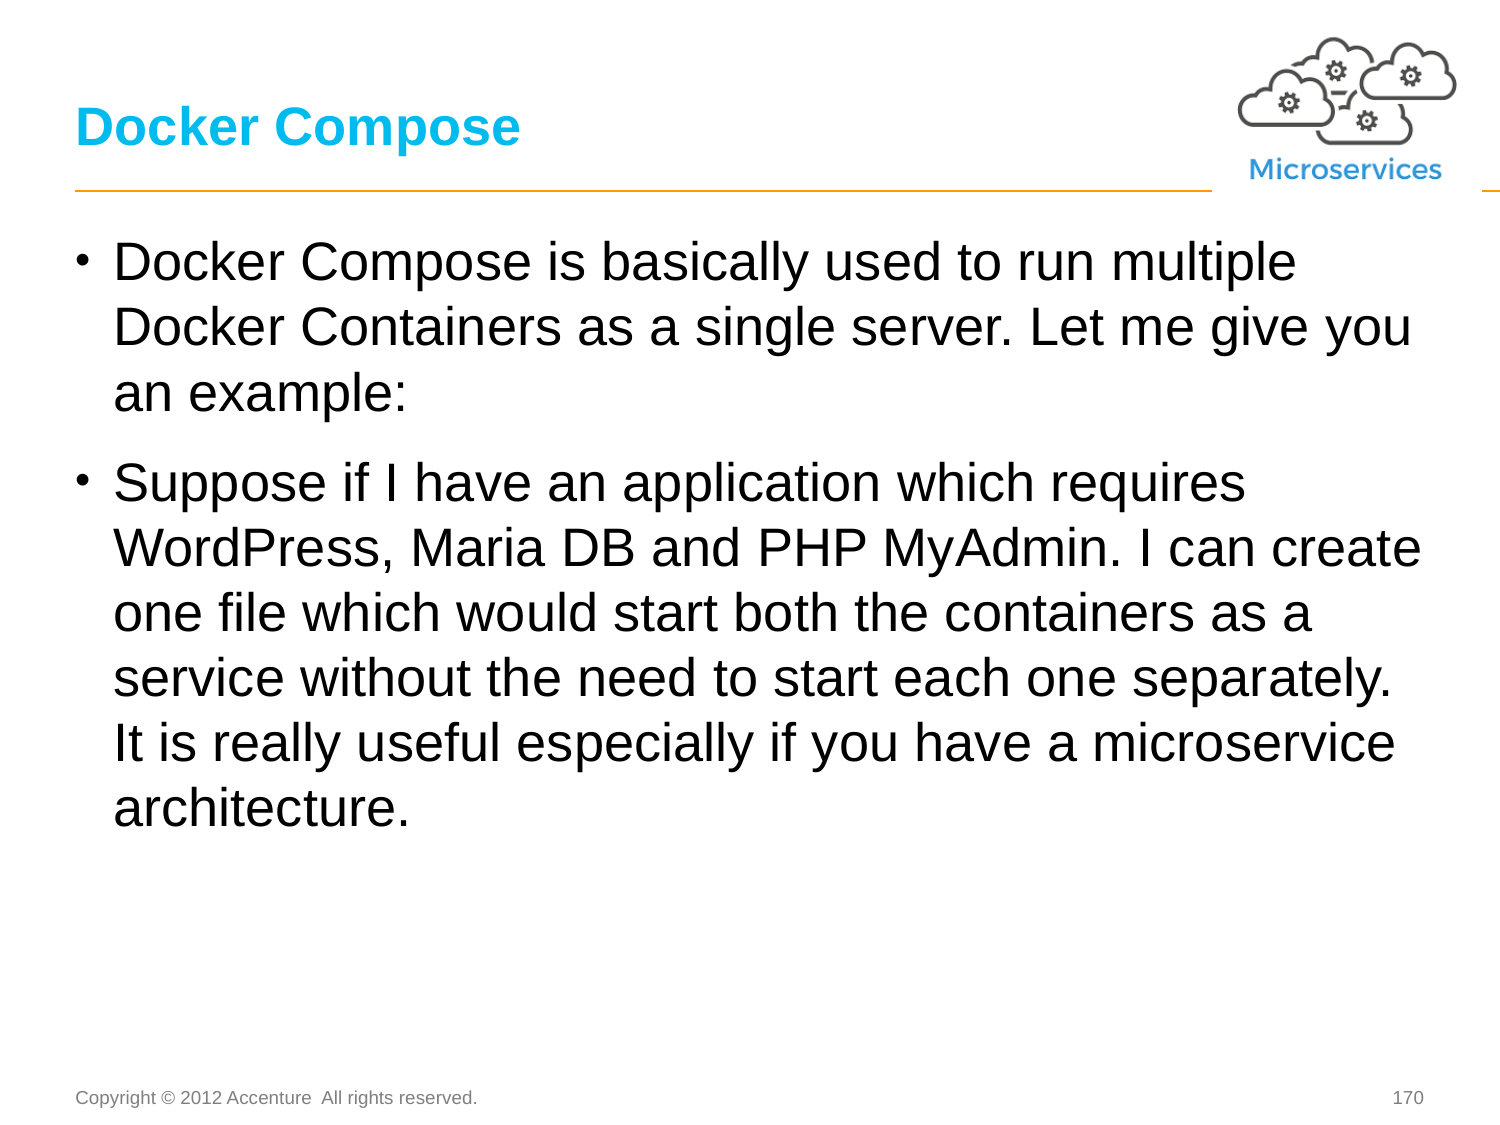

# Docker Compose
Docker Compose is basically used to run multiple Docker Containers as a single server. Let me give you an example:
Suppose if I have an application which requires WordPress, Maria DB and PHP MyAdmin. I can create one file which would start both the containers as a service without the need to start each one separately. It is really useful especially if you have a microservice architecture.